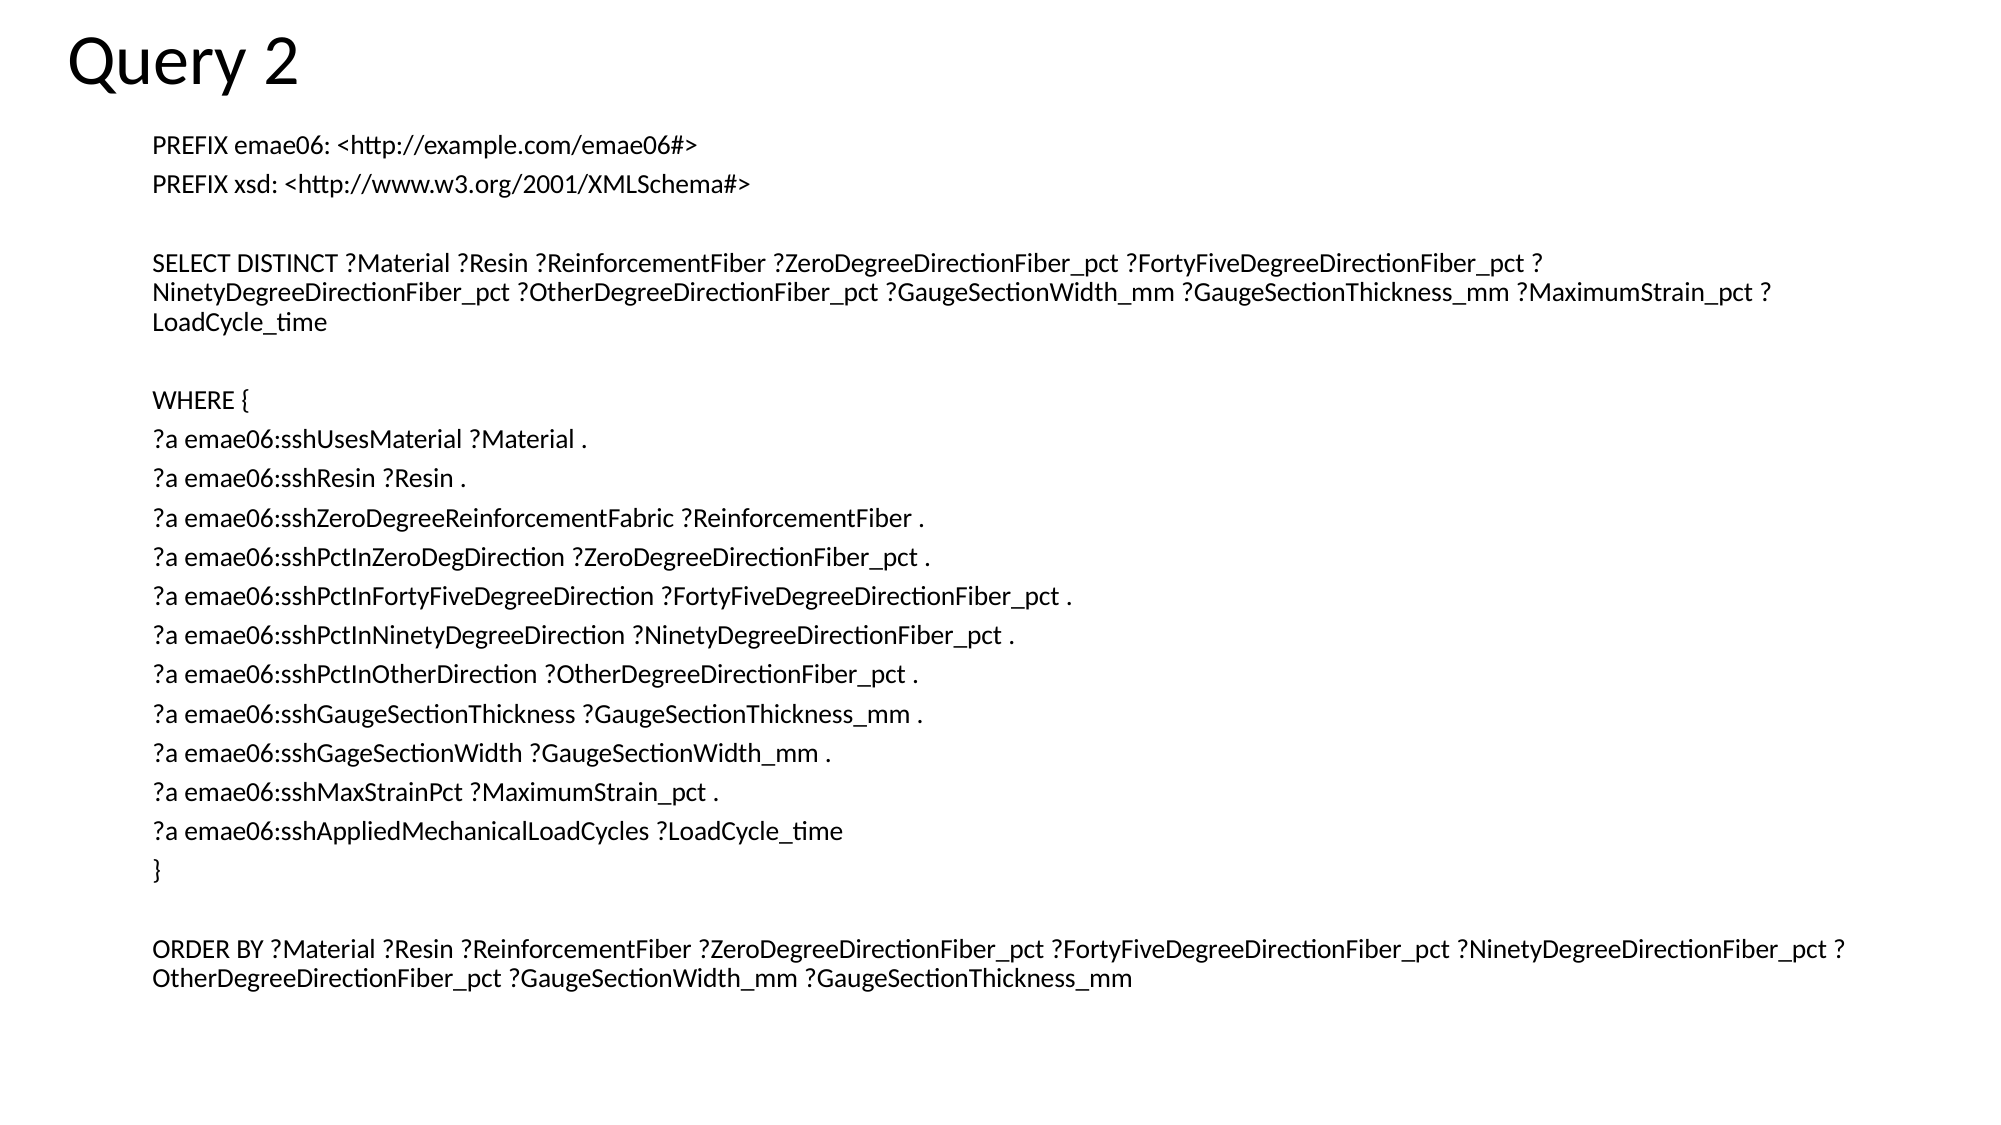

# Query 2
PREFIX emae06: <http://example.com/emae06#>
PREFIX xsd: <http://www.w3.org/2001/XMLSchema#>

SELECT DISTINCT ?Material ?Resin ?ReinforcementFiber ?ZeroDegreeDirectionFiber_pct ?FortyFiveDegreeDirectionFiber_pct ?NinetyDegreeDirectionFiber_pct ?OtherDegreeDirectionFiber_pct ?GaugeSectionWidth_mm ?GaugeSectionThickness_mm ?MaximumStrain_pct ?LoadCycle_time

WHERE {
?a emae06:sshUsesMaterial ?Material .
?a emae06:sshResin ?Resin .
?a emae06:sshZeroDegreeReinforcementFabric ?ReinforcementFiber .
?a emae06:sshPctInZeroDegDirection ?ZeroDegreeDirectionFiber_pct .
?a emae06:sshPctInFortyFiveDegreeDirection ?FortyFiveDegreeDirectionFiber_pct .
?a emae06:sshPctInNinetyDegreeDirection ?NinetyDegreeDirectionFiber_pct .
?a emae06:sshPctInOtherDirection ?OtherDegreeDirectionFiber_pct .
?a emae06:sshGaugeSectionThickness ?GaugeSectionThickness_mm .
?a emae06:sshGageSectionWidth ?GaugeSectionWidth_mm .
?a emae06:sshMaxStrainPct ?MaximumStrain_pct .
?a emae06:sshAppliedMechanicalLoadCycles ?LoadCycle_time
}

ORDER BY ?Material ?Resin ?ReinforcementFiber ?ZeroDegreeDirectionFiber_pct ?FortyFiveDegreeDirectionFiber_pct ?NinetyDegreeDirectionFiber_pct ?OtherDegreeDirectionFiber_pct ?GaugeSectionWidth_mm ?GaugeSectionThickness_mm